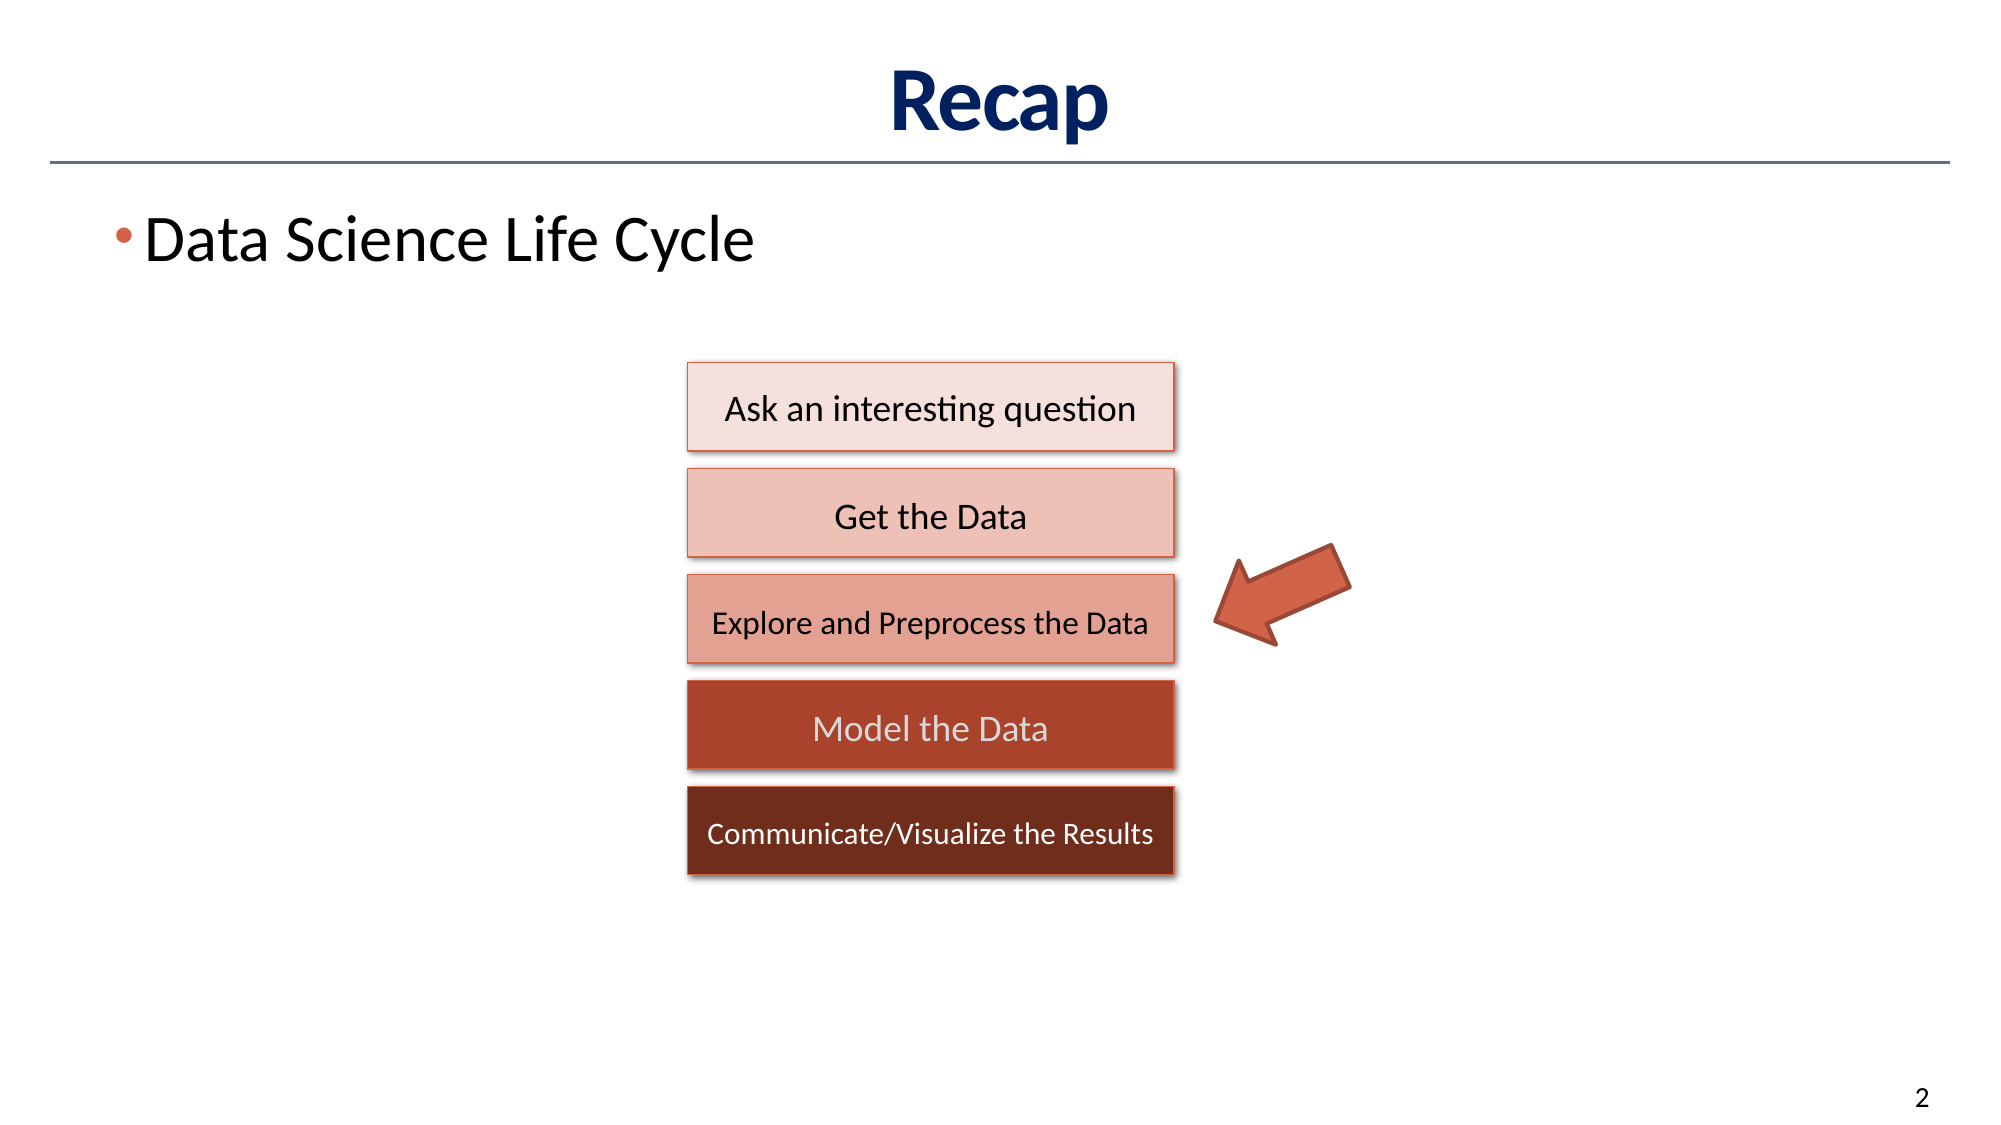

# Recap
Data Science Life Cycle
Ask an interesting question

Get the Data

Explore and Preprocess the Data

Model the Data

Communicate/Visualize the Results
2